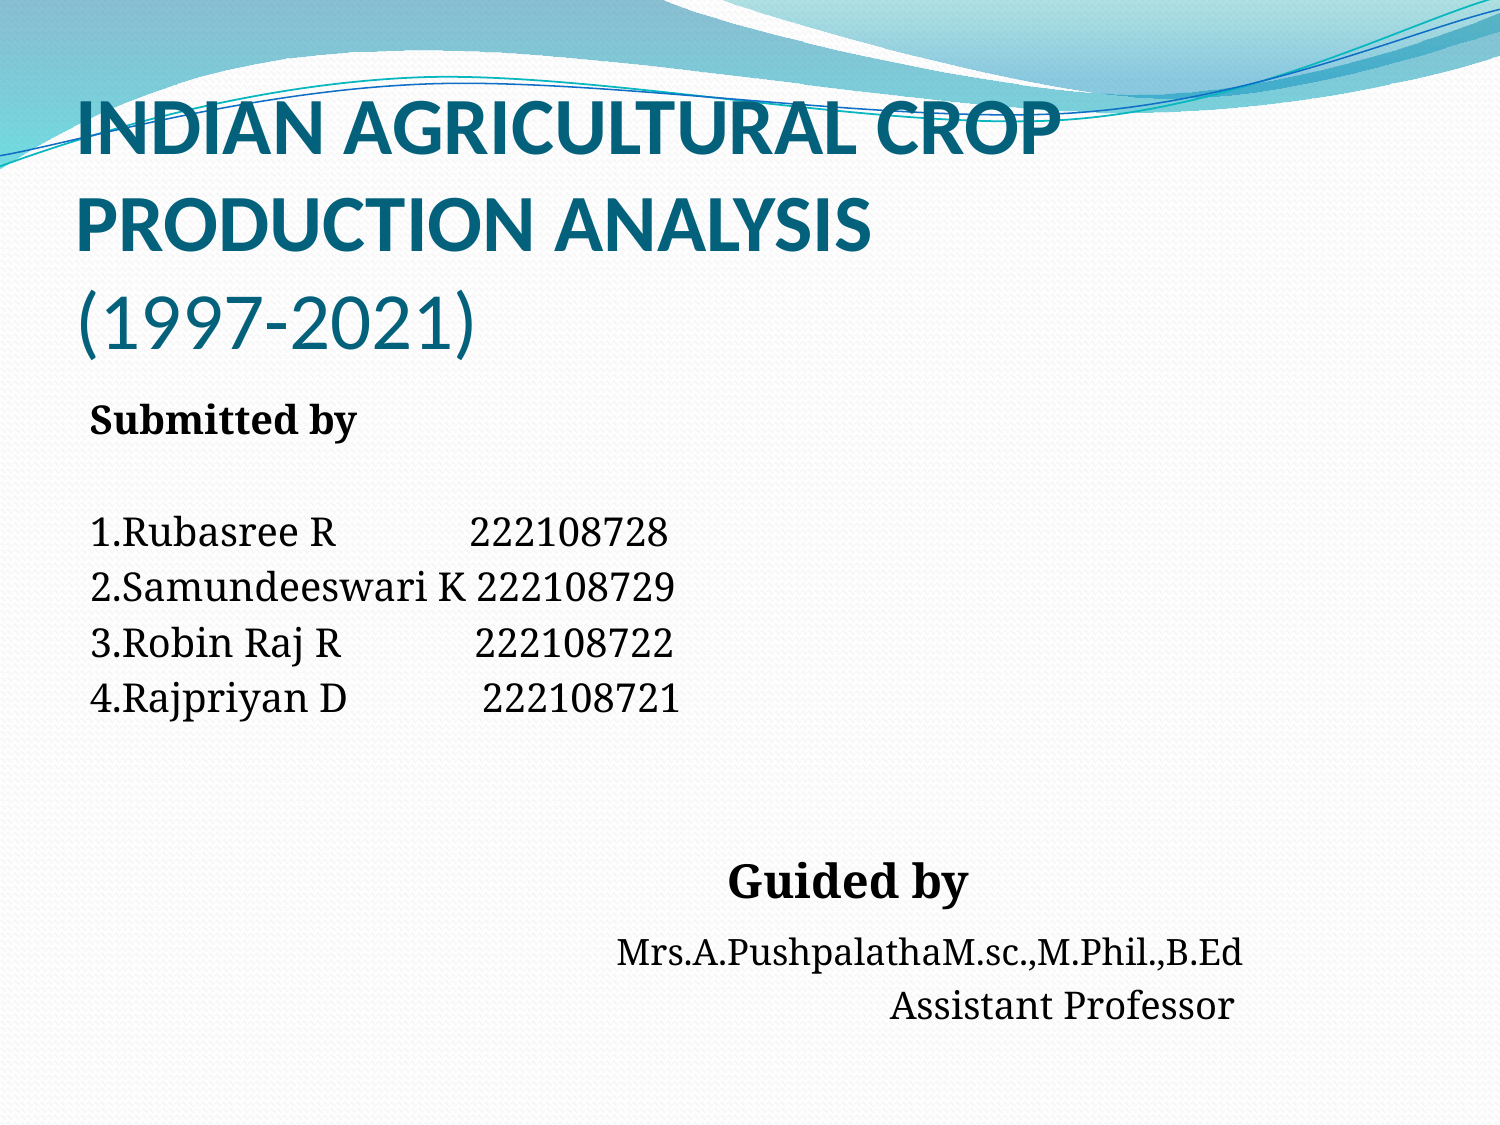

# INDIAN AGRICULTURAL CROP PRODUCTION ANALYSIS (1997-2021)
Submitted by

1.Rubasree R             222108728
2.Samundeeswari K 222108729
3.Robin Raj R             222108722
4.Rajpriyan D             222108721

                                                    Guided by
                                           Mrs.A.PushpalathaM.sc.,M.Phil.,B.Ed
                                                                                Assistant Professor